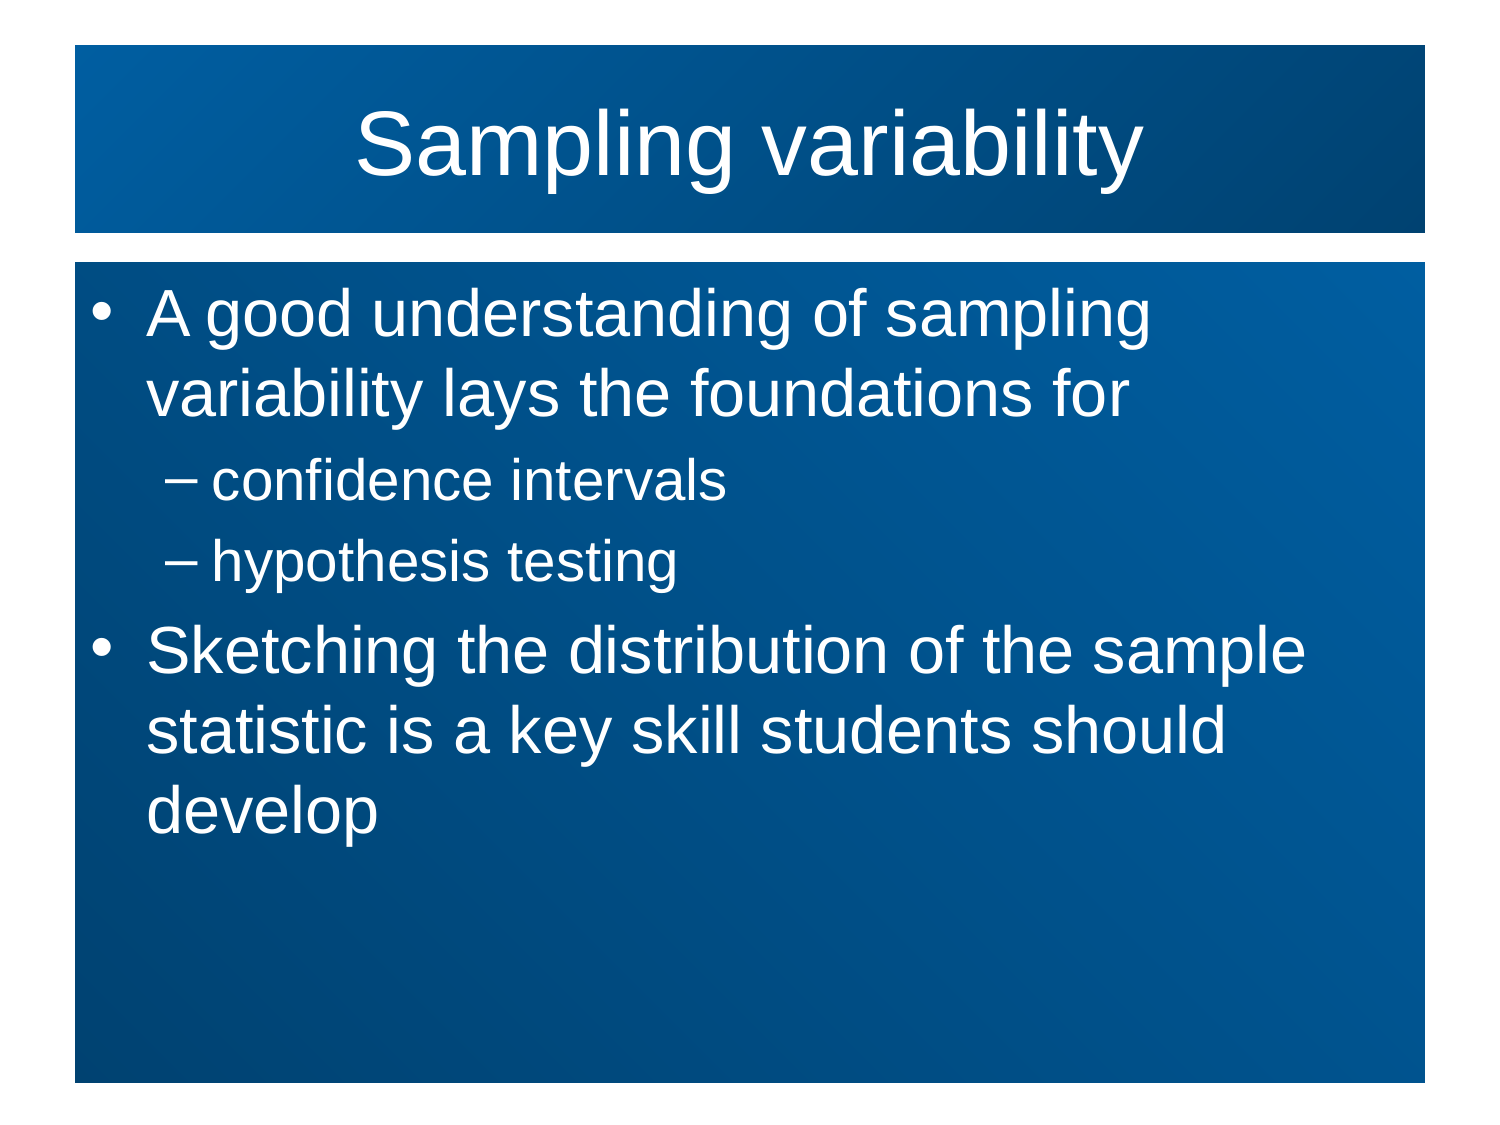

# Sampling variability
A good understanding of sampling variability lays the foundations for
confidence intervals
hypothesis testing
Sketching the distribution of the sample statistic is a key skill students should develop